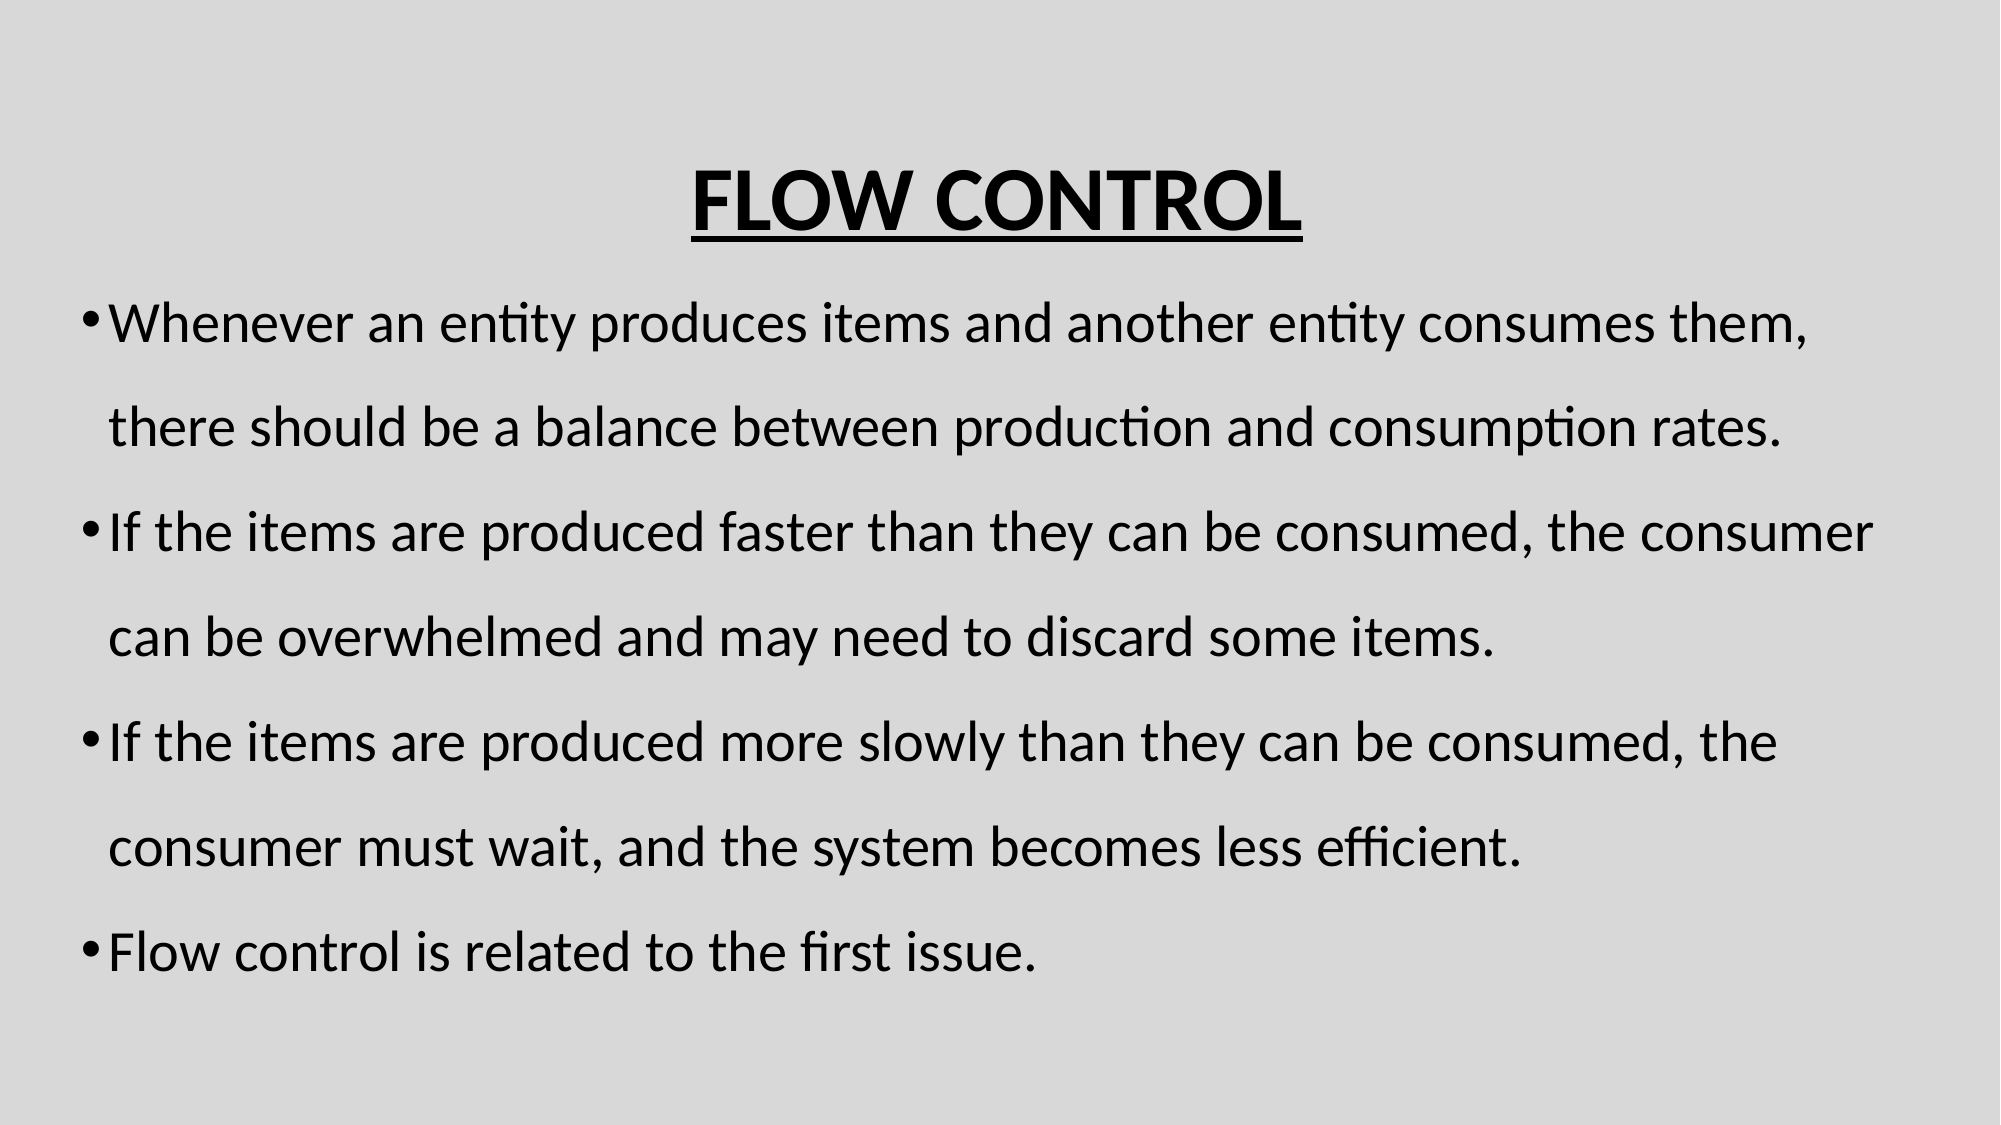

FLOW CONTROL
Whenever an entity produces items and another entity consumes them, there should be a balance between production and consumption rates.
If the items are produced faster than they can be consumed, the consumer can be overwhelmed and may need to discard some items.
If the items are produced more slowly than they can be consumed, the consumer must wait, and the system becomes less efficient.
Flow control is related to the first issue.